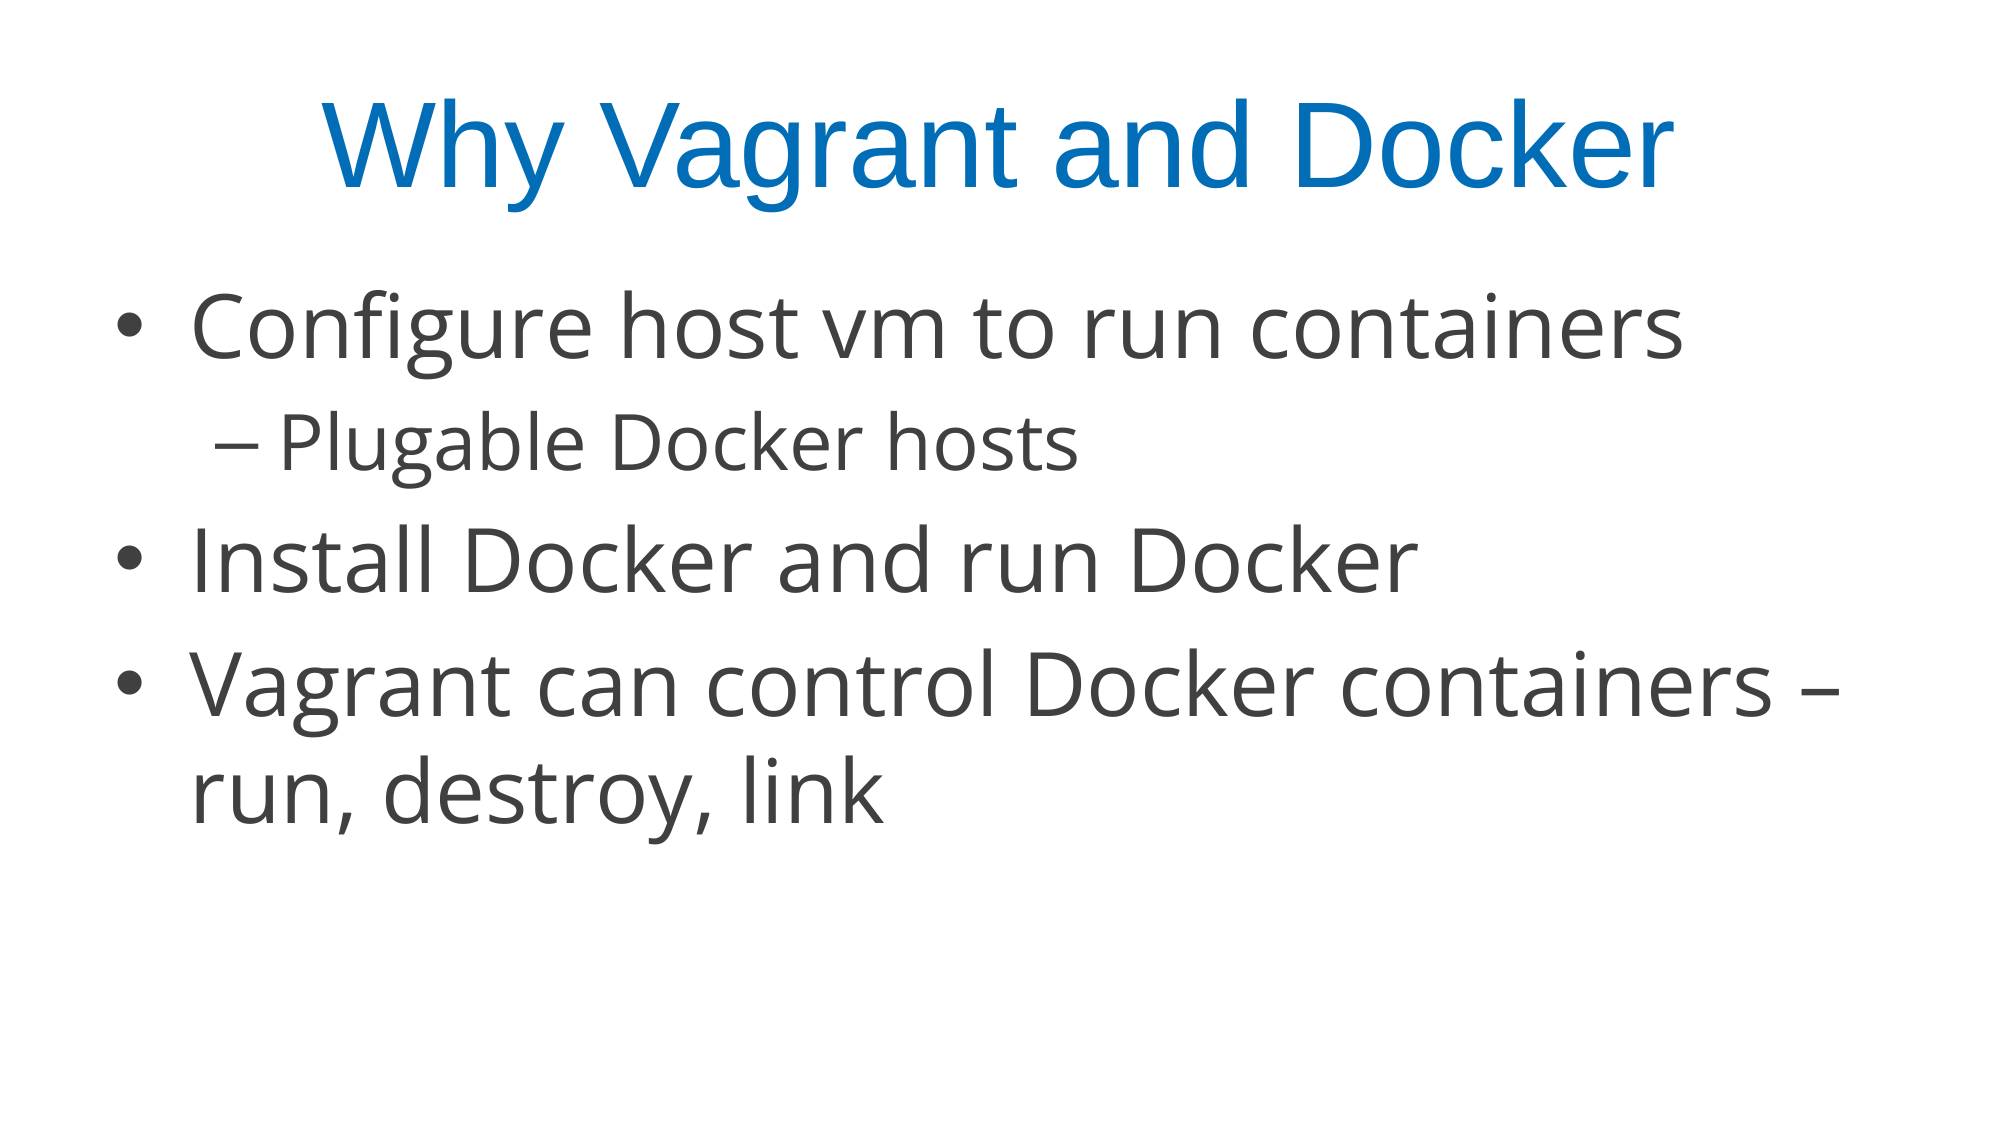

# Why Vagrant and Docker
Configure host vm to run containers
Plugable Docker hosts
Install Docker and run Docker
Vagrant can control Docker containers – run, destroy, link